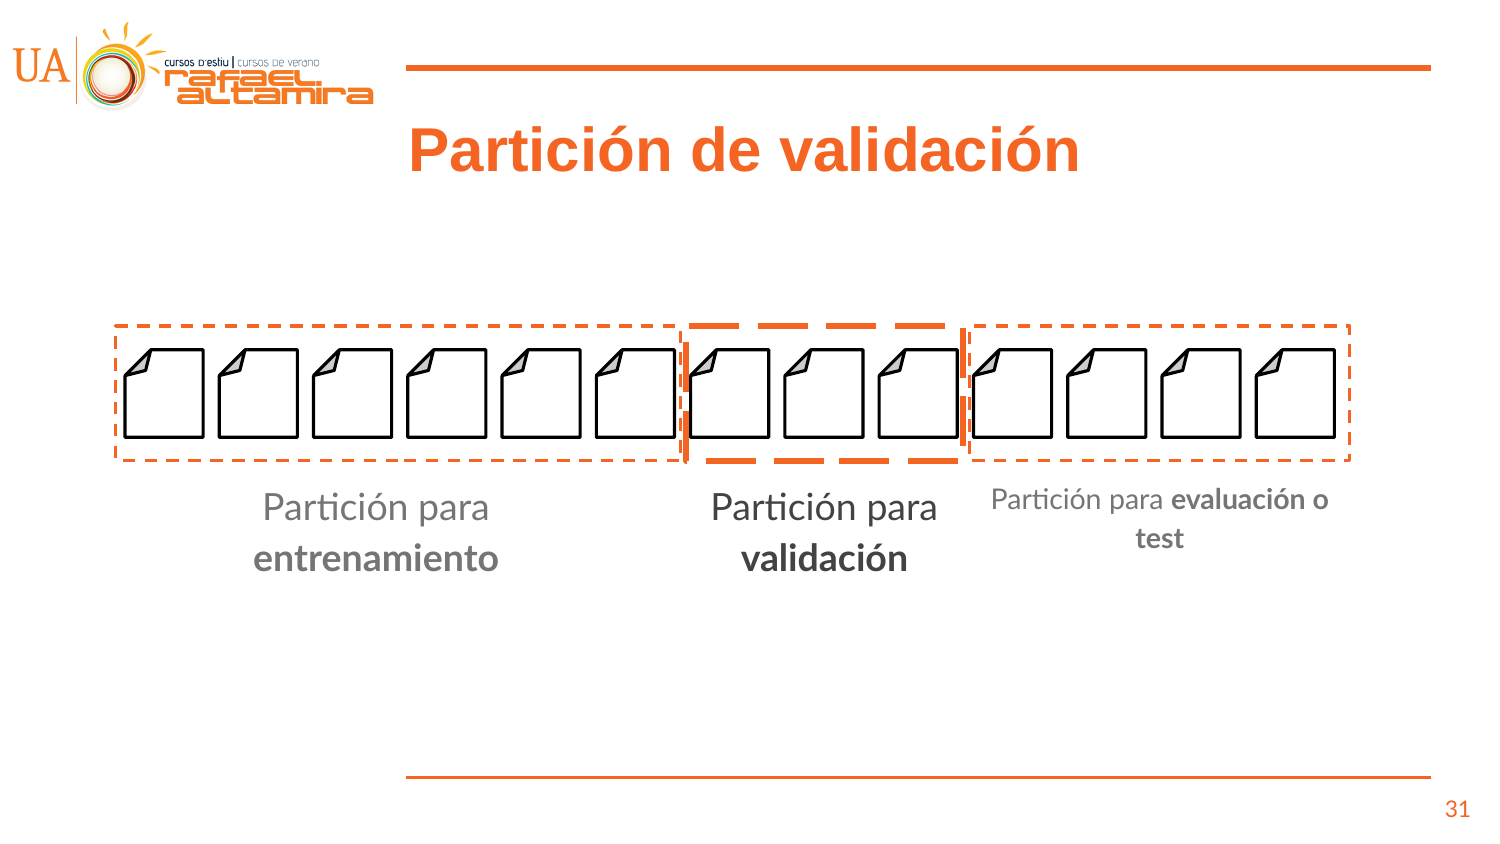

# Partición de validación

Partición para entrenamiento
Partición para validación
Partición para evaluación o test
31